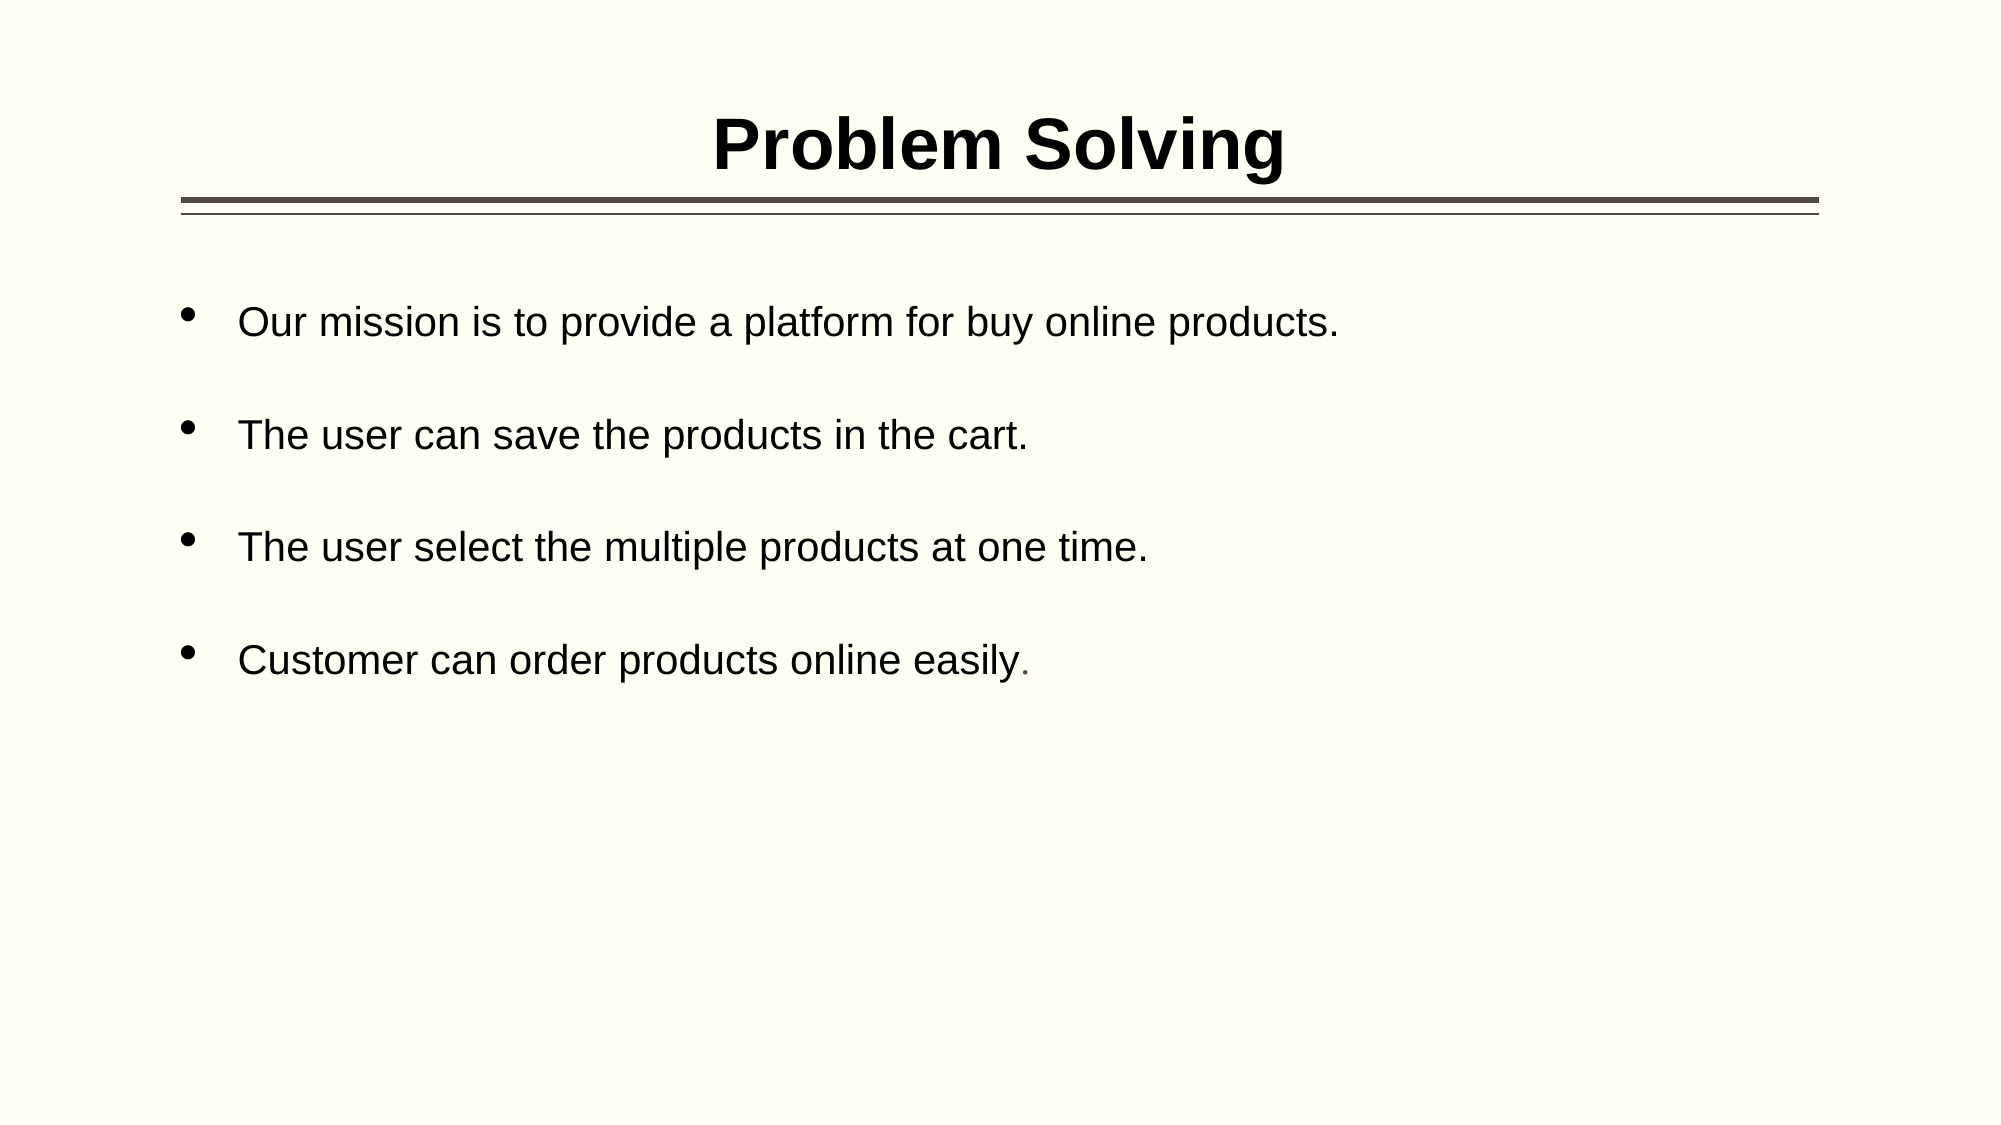

# Problem Solving
Our mission is to provide a platform for buy online products.
The user can save the products in the cart.
The user select the multiple products at one time.
Customer can order products online easily.